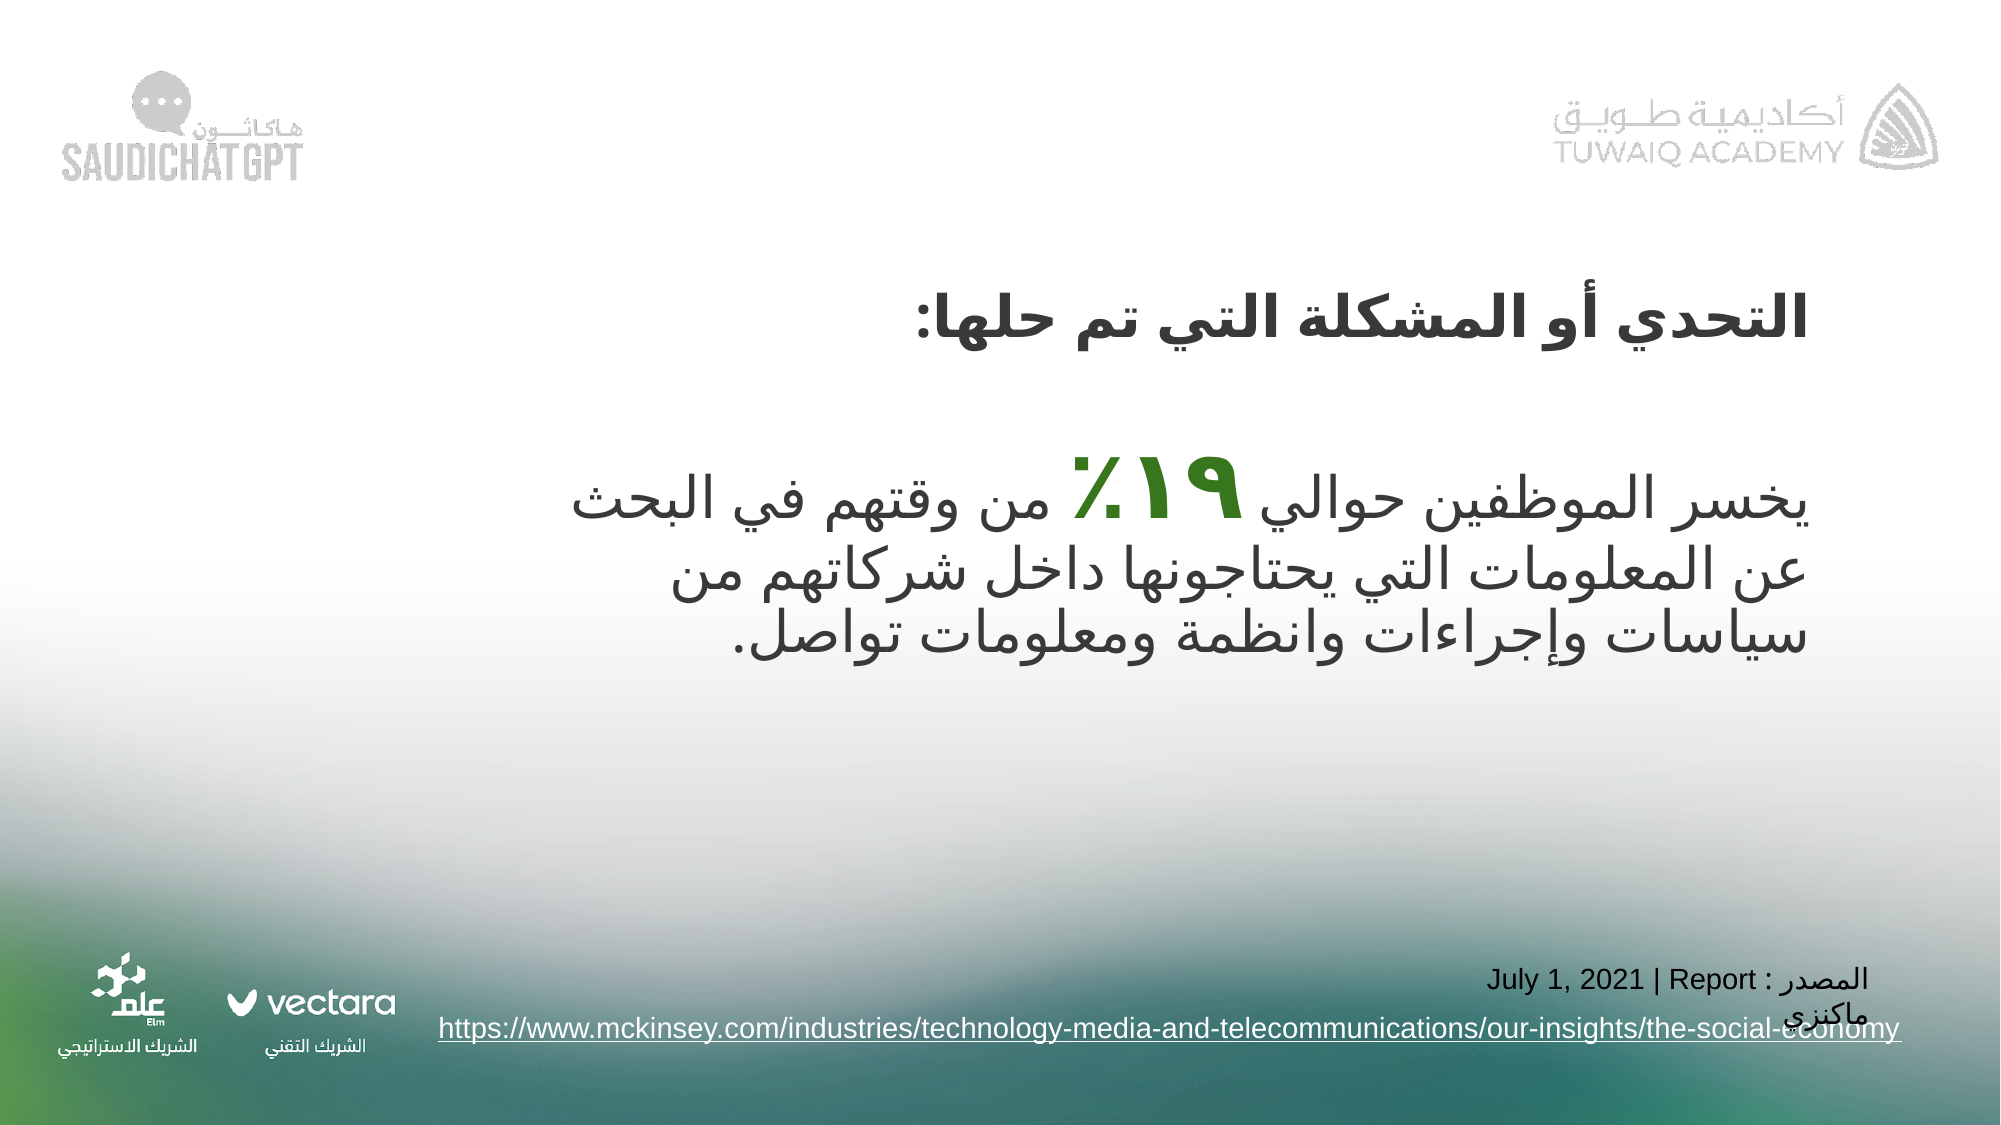

التحدي أو المشكلة التي تم حلها:
يخسر الموظفين حوالي ١٩٪ من وقتهم في البحث عن المعلومات التي يحتاجونها داخل شركاتهم من سياسات وإجراءات وانظمة ومعلومات تواصل.
المصدر : July 1, 2021 | Report ماكنزي
https://www.mckinsey.com/industries/technology-media-and-telecommunications/our-insights/the-social-economy